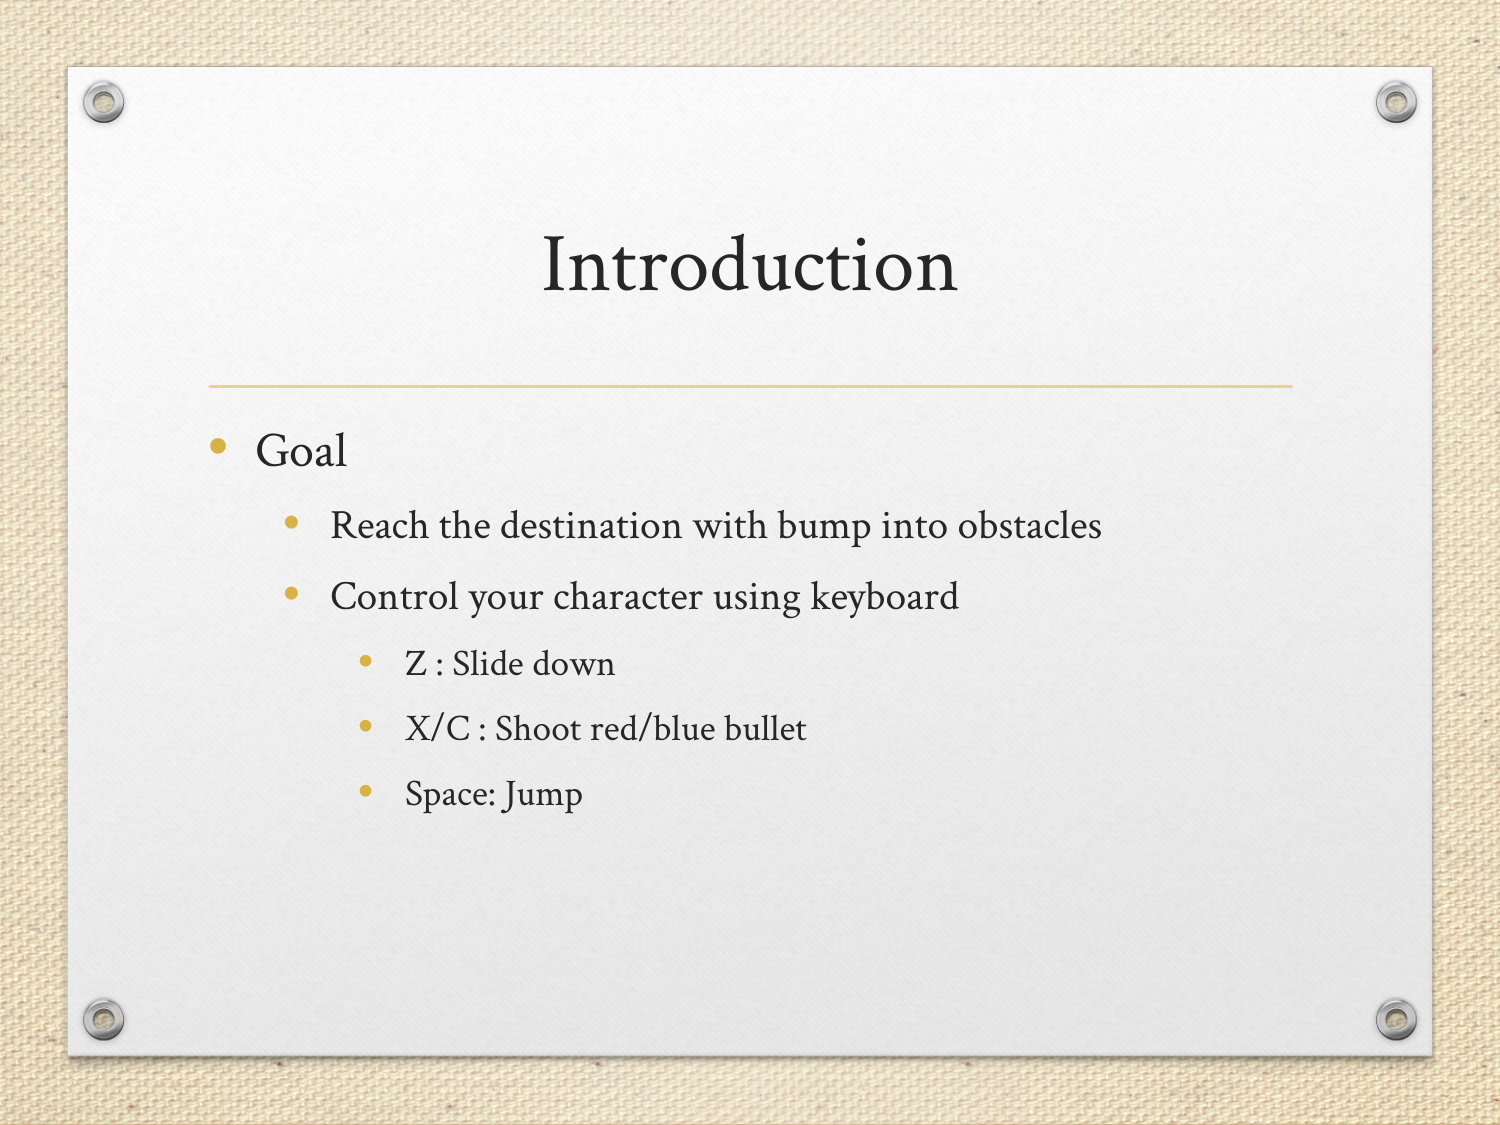

# Introduction
Goal
Reach the destination with bump into obstacles
Control your character using keyboard
Z : Slide down
X/C : Shoot red/blue bullet
Space: Jump